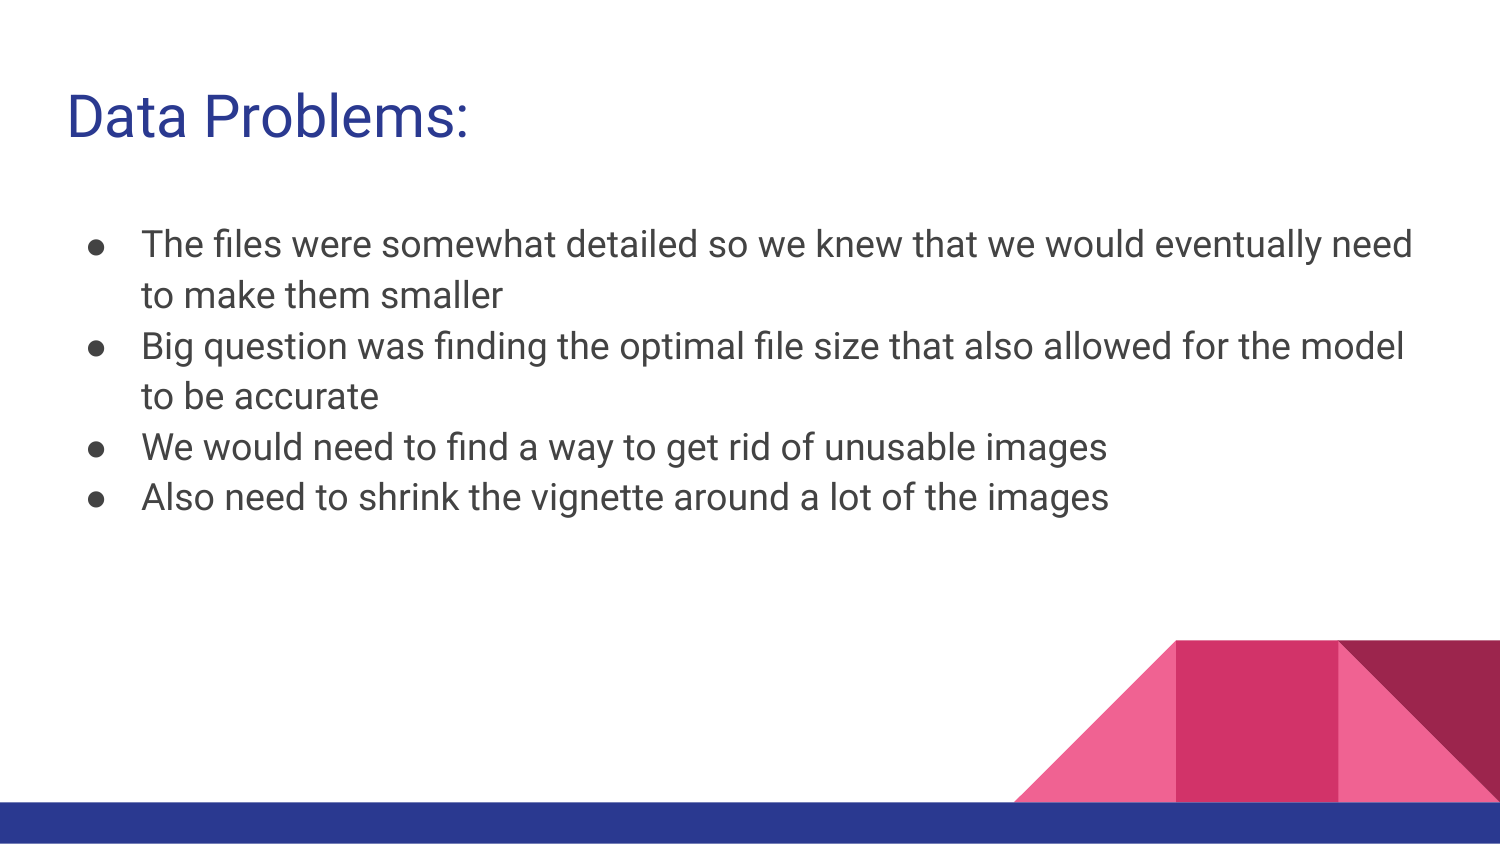

# Data Problems:
The files were somewhat detailed so we knew that we would eventually need to make them smaller
Big question was finding the optimal file size that also allowed for the model to be accurate
We would need to find a way to get rid of unusable images
Also need to shrink the vignette around a lot of the images